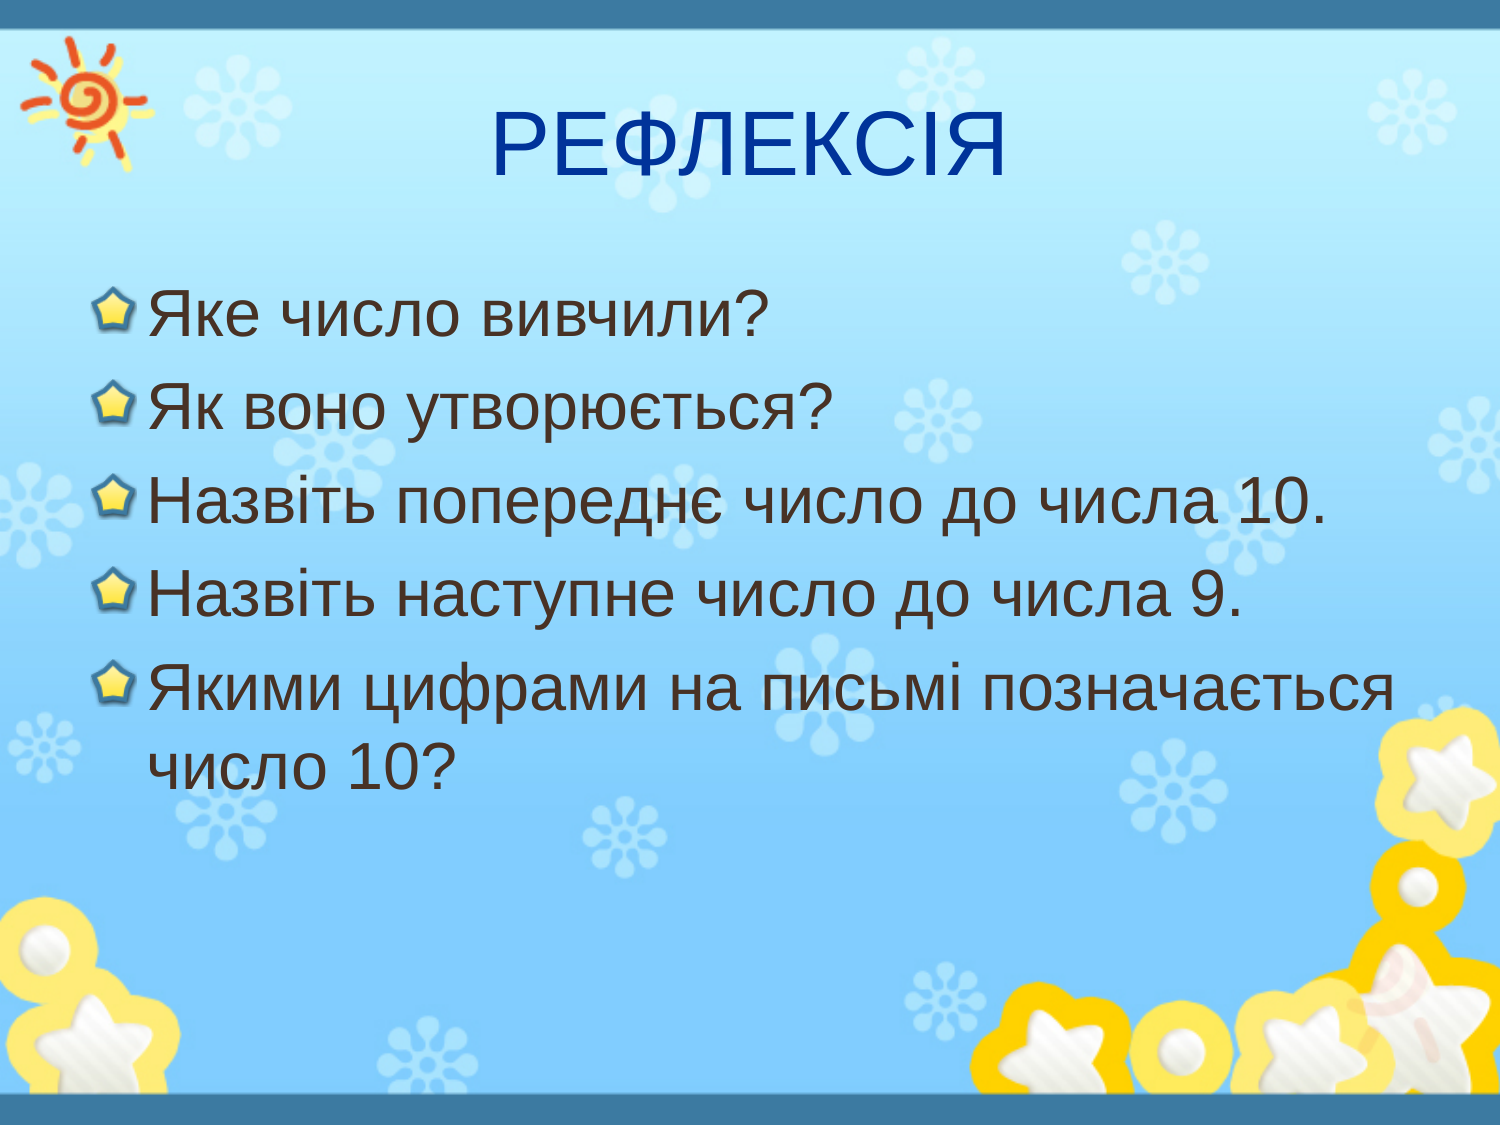

# РЕФЛЕКСІЯ
Яке число вивчили?
Як воно утворюється?
Назвіть попереднє число до числа 10.
Назвіть наступне число до числа 9.
Якими цифрами на письмі позначається число 10?